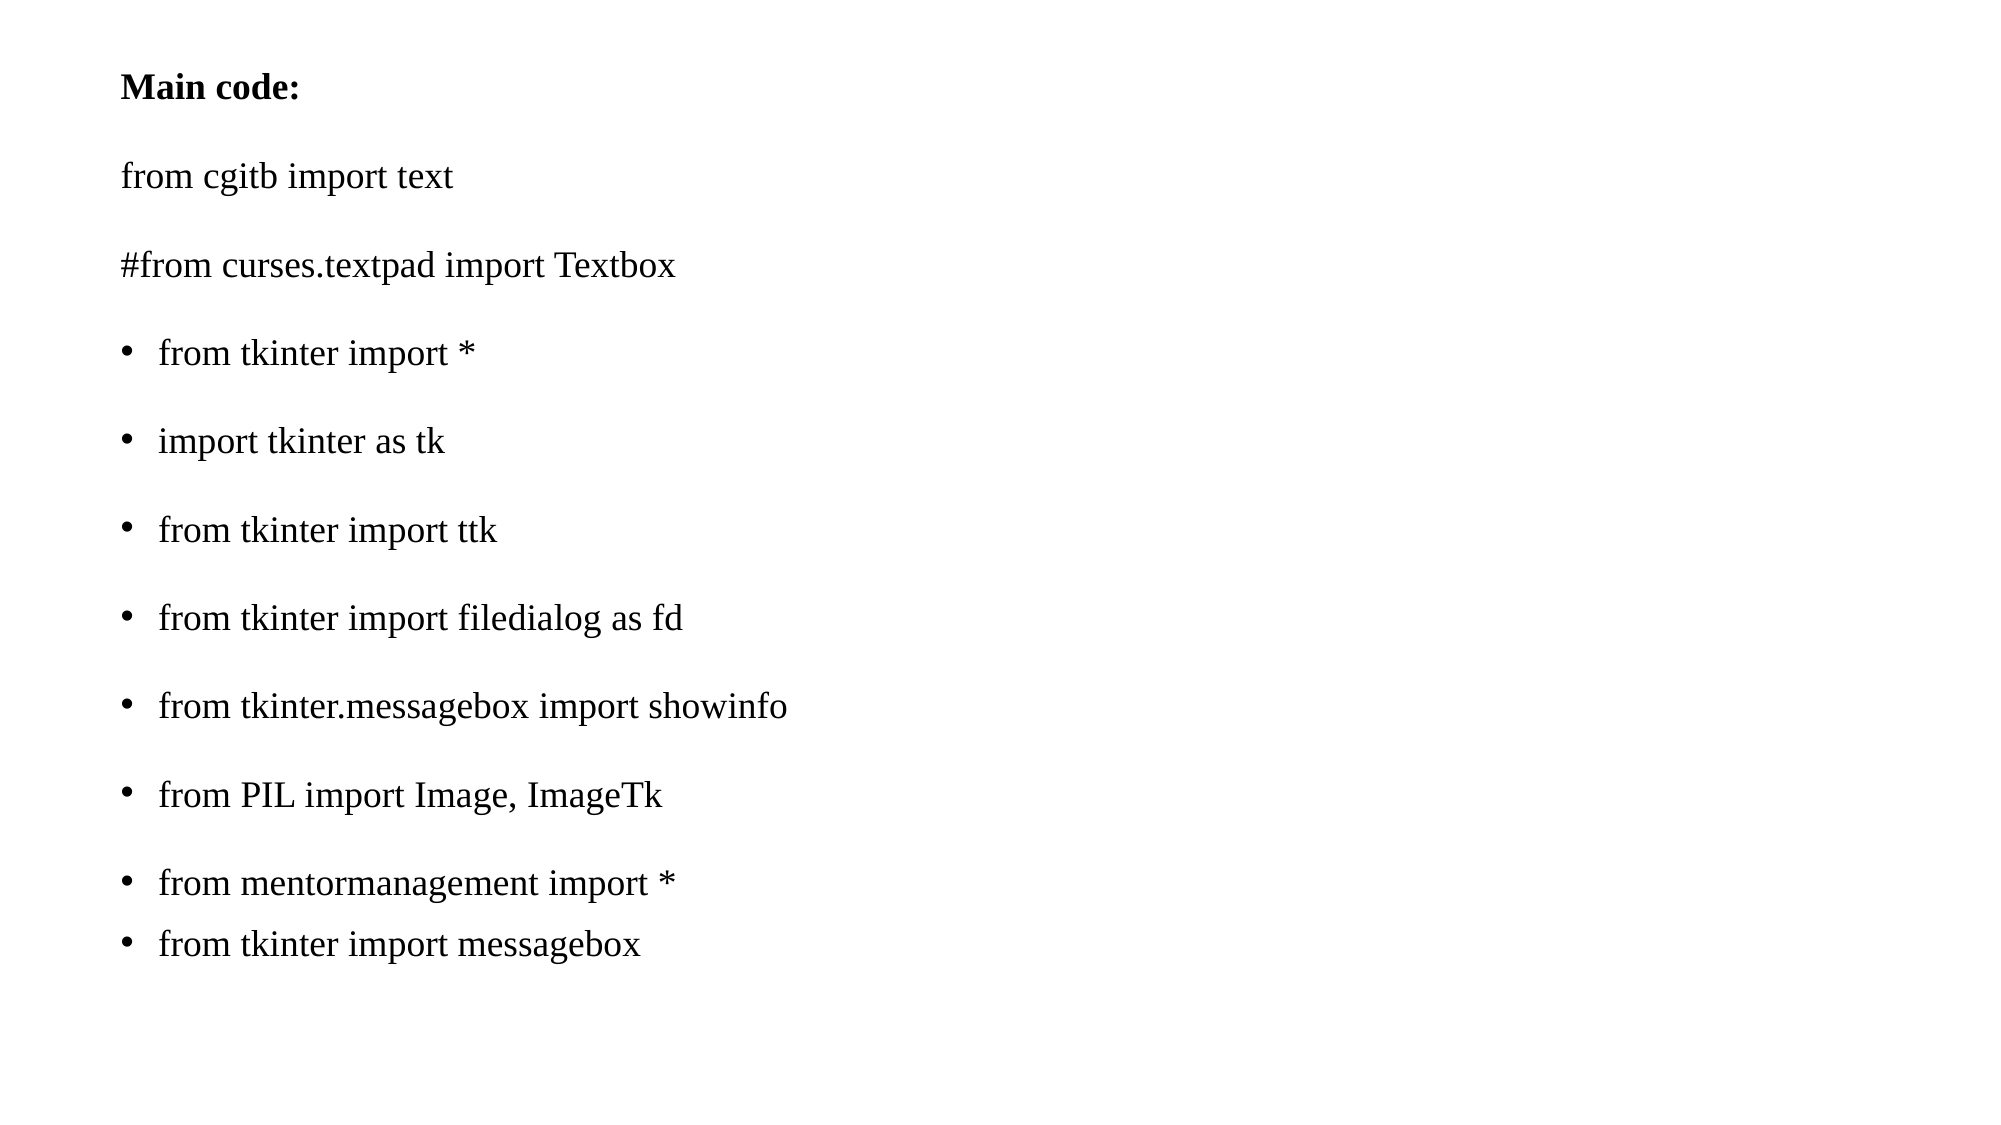

Main code:
from cgitb import text
#from curses.textpad import Textbox
from tkinter import *
import tkinter as tk
from tkinter import ttk
from tkinter import filedialog as fd
from tkinter.messagebox import showinfo
from PIL import Image, ImageTk
from mentormanagement import *
from tkinter import messagebox

#